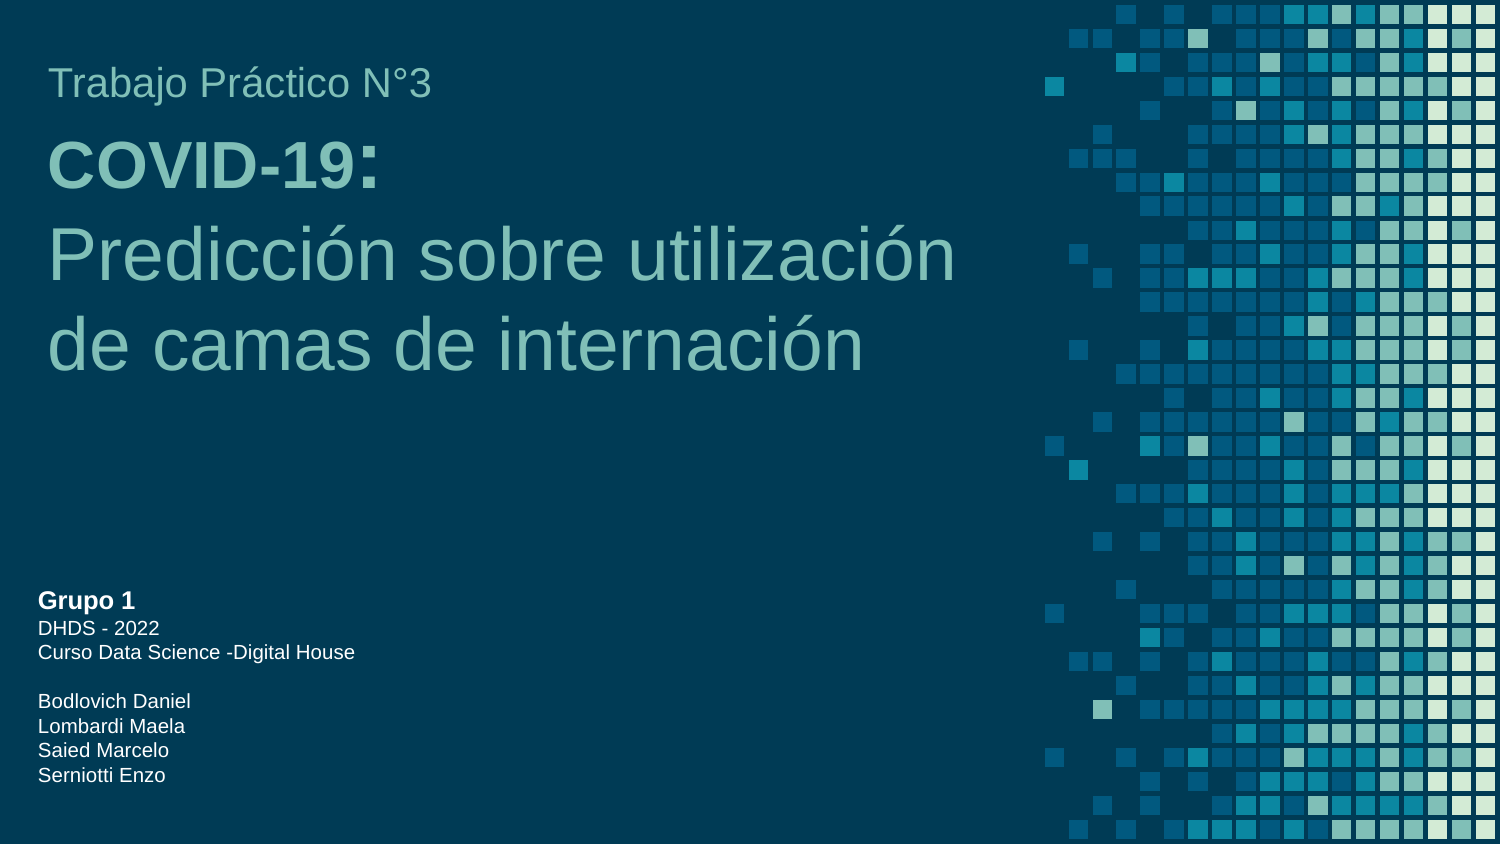

# Trabajo Práctico N°3 COVID-19: Predicción sobre utilización de camas de internación

Grupo 1
DHDS - 2022
Curso Data Science -Digital House

Bodlovich Daniel
Lombardi Maela
Saied Marcelo
Serniotti Enzo